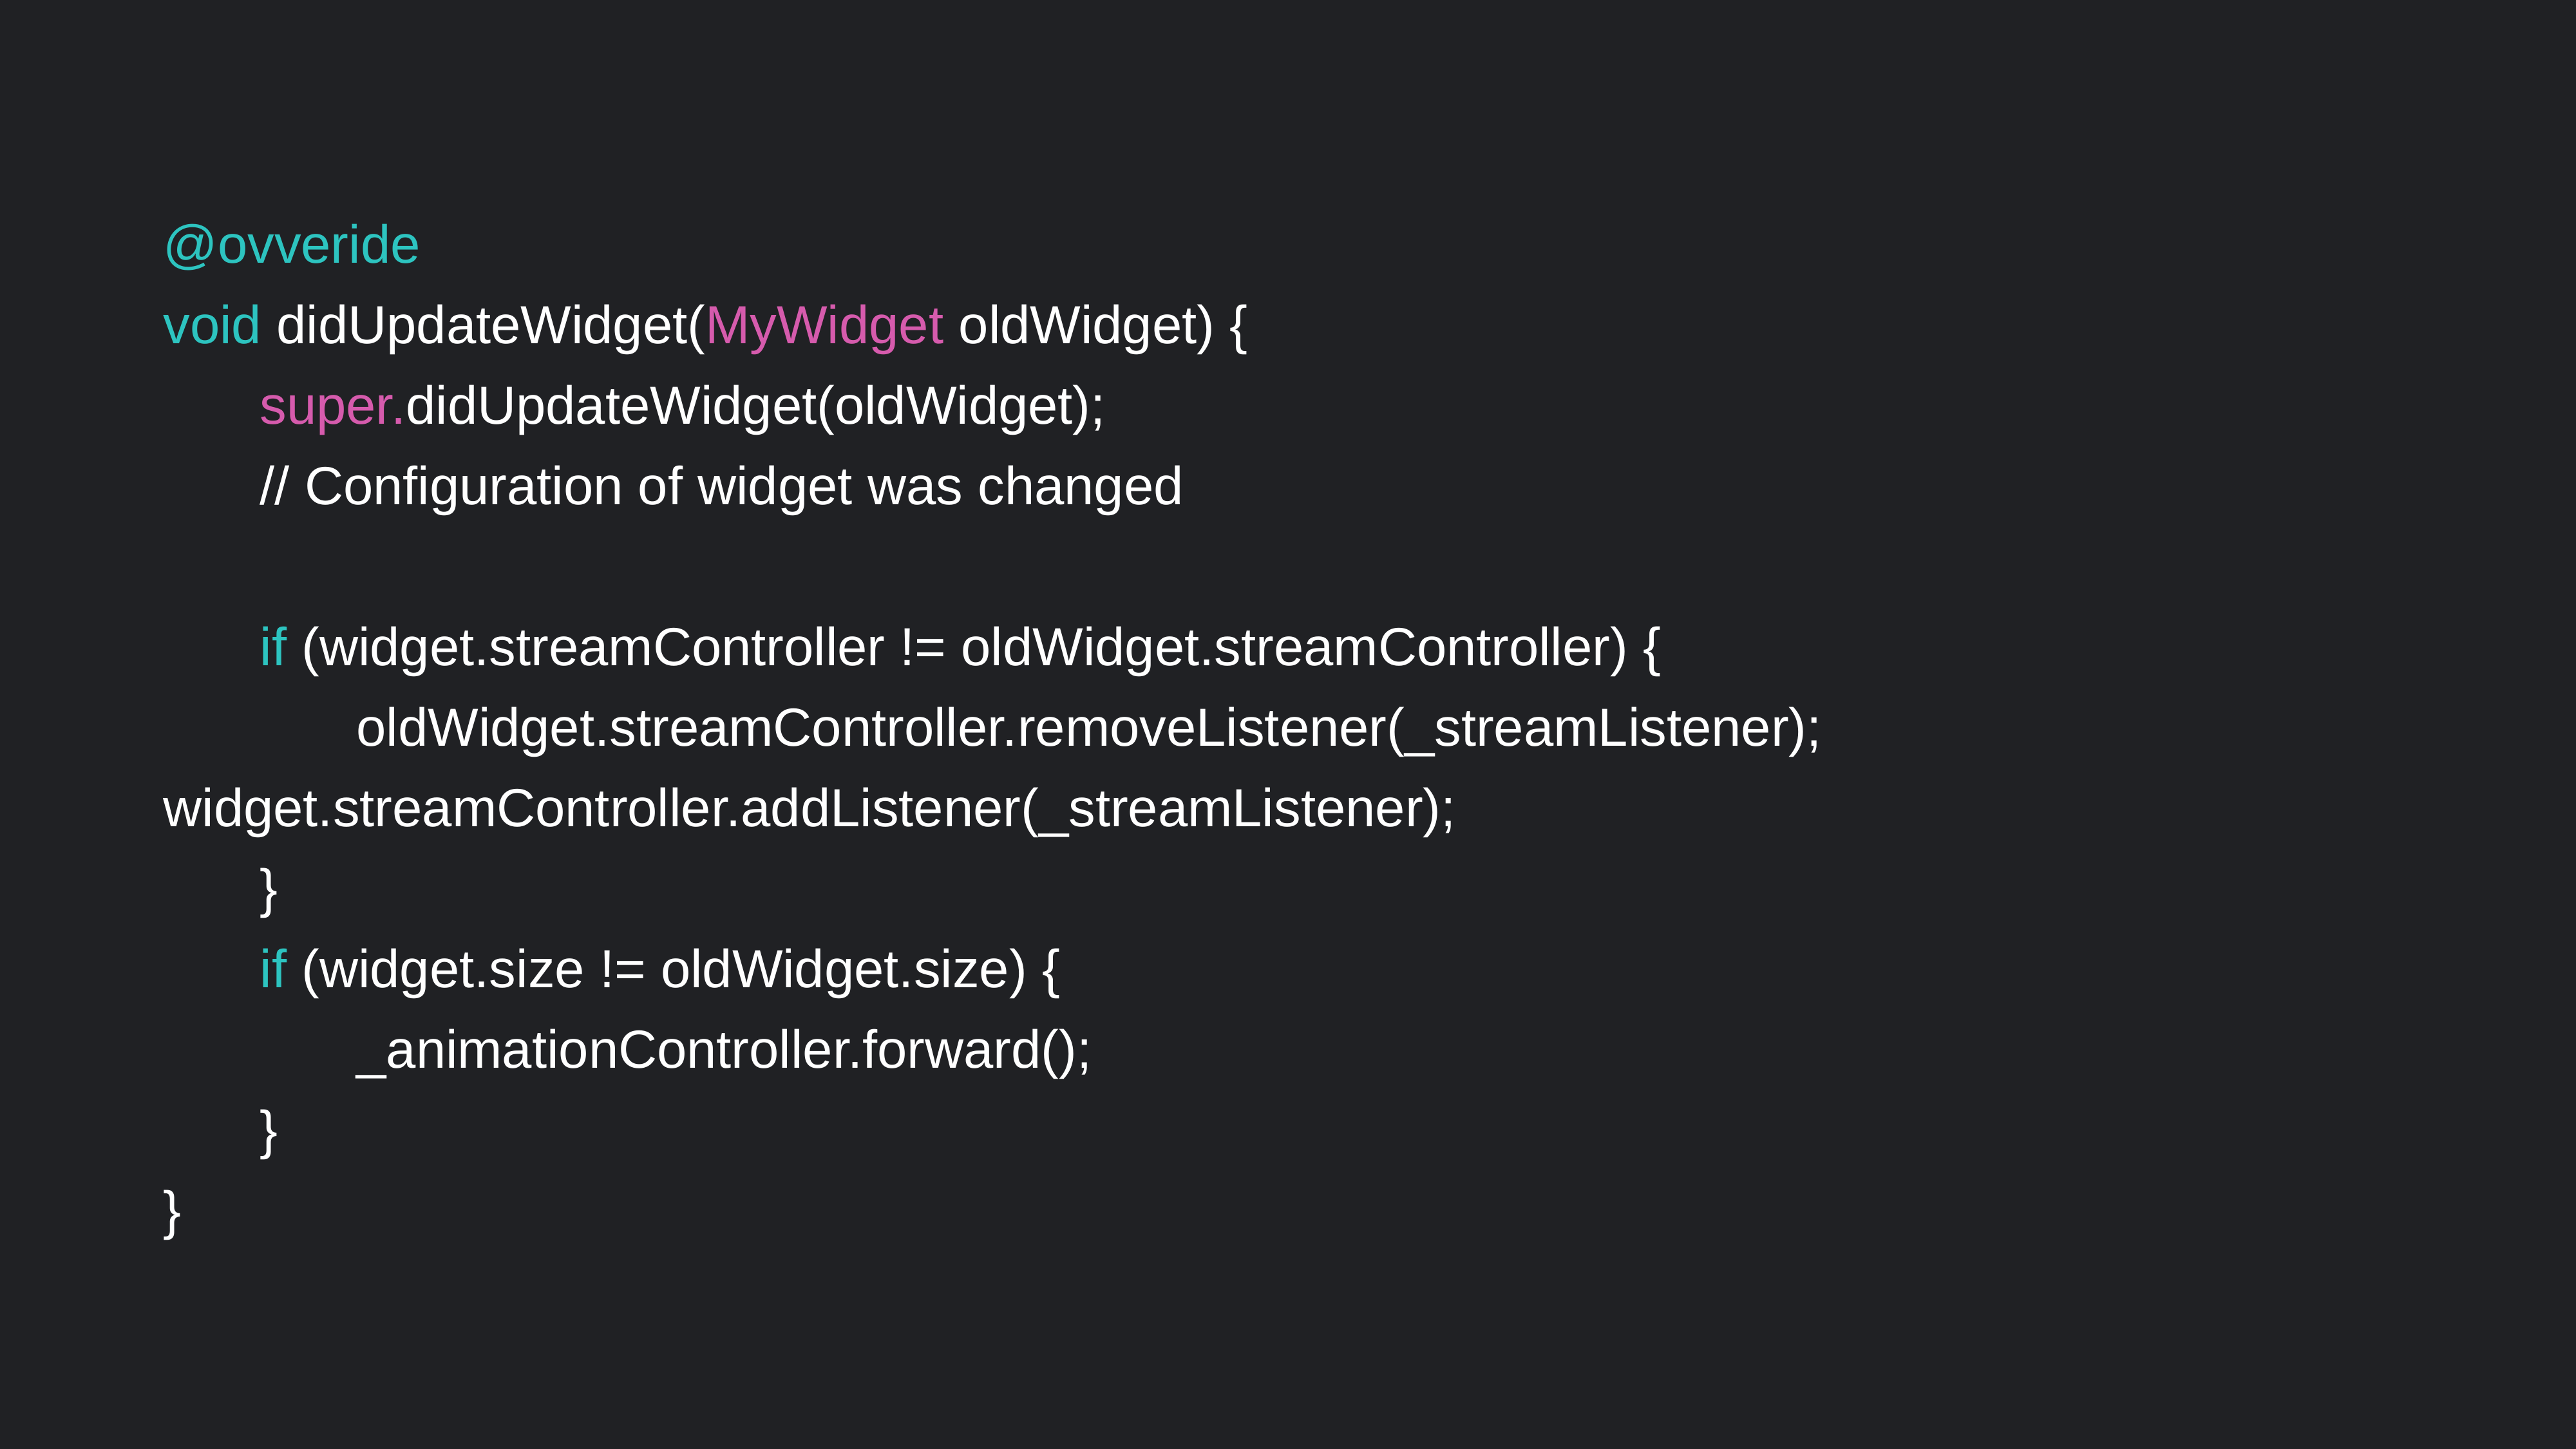

@ovveride
void didUpdateWidget(MyWidget oldWidget) {
	super.didUpdateWidget(oldWidget);
	// Configuration of widget was changed

	if (widget.streamController != oldWidget.streamController) {
		oldWidget.streamController.removeListener(_streamListener); 			widget.streamController.addListener(_streamListener);
	}
	if (widget.size != oldWidget.size) {
		_animationController.forward();
	}
}